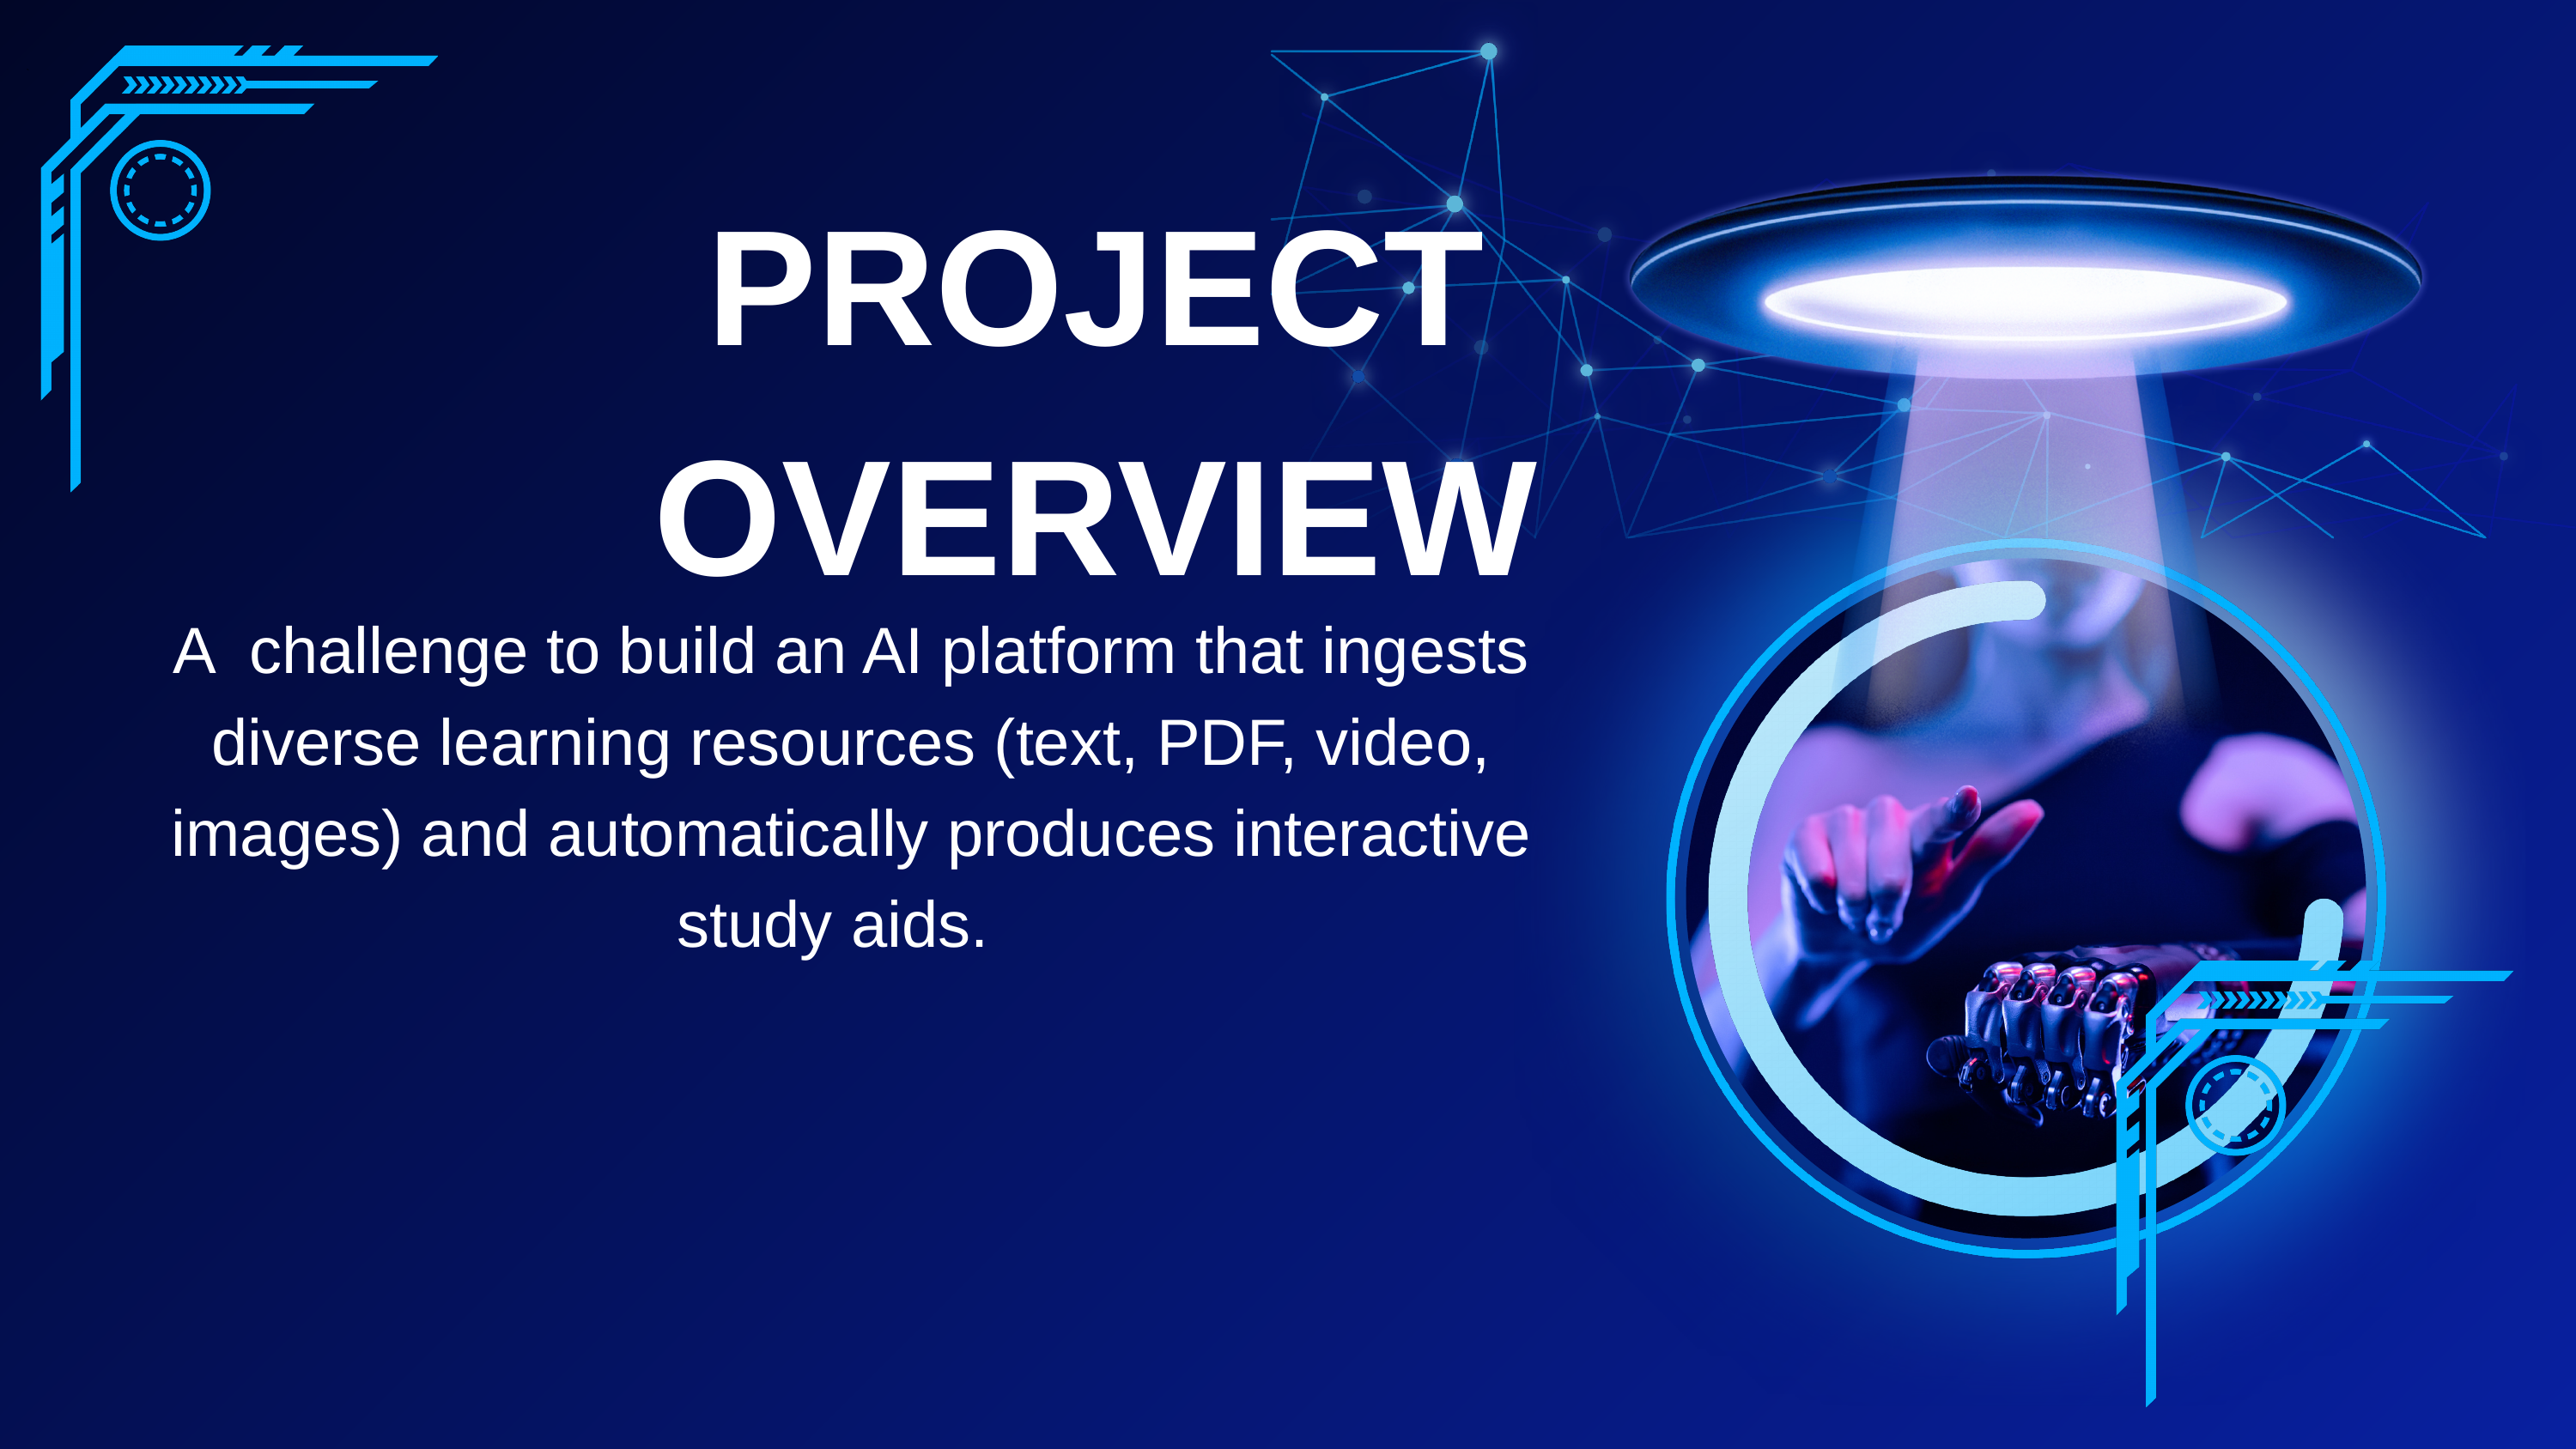

PROJECT OVERVIEW

A  challenge to build an AI platform that ingests diverse learning resources (text, PDF, video, images) and automatically produces interactive study aids.